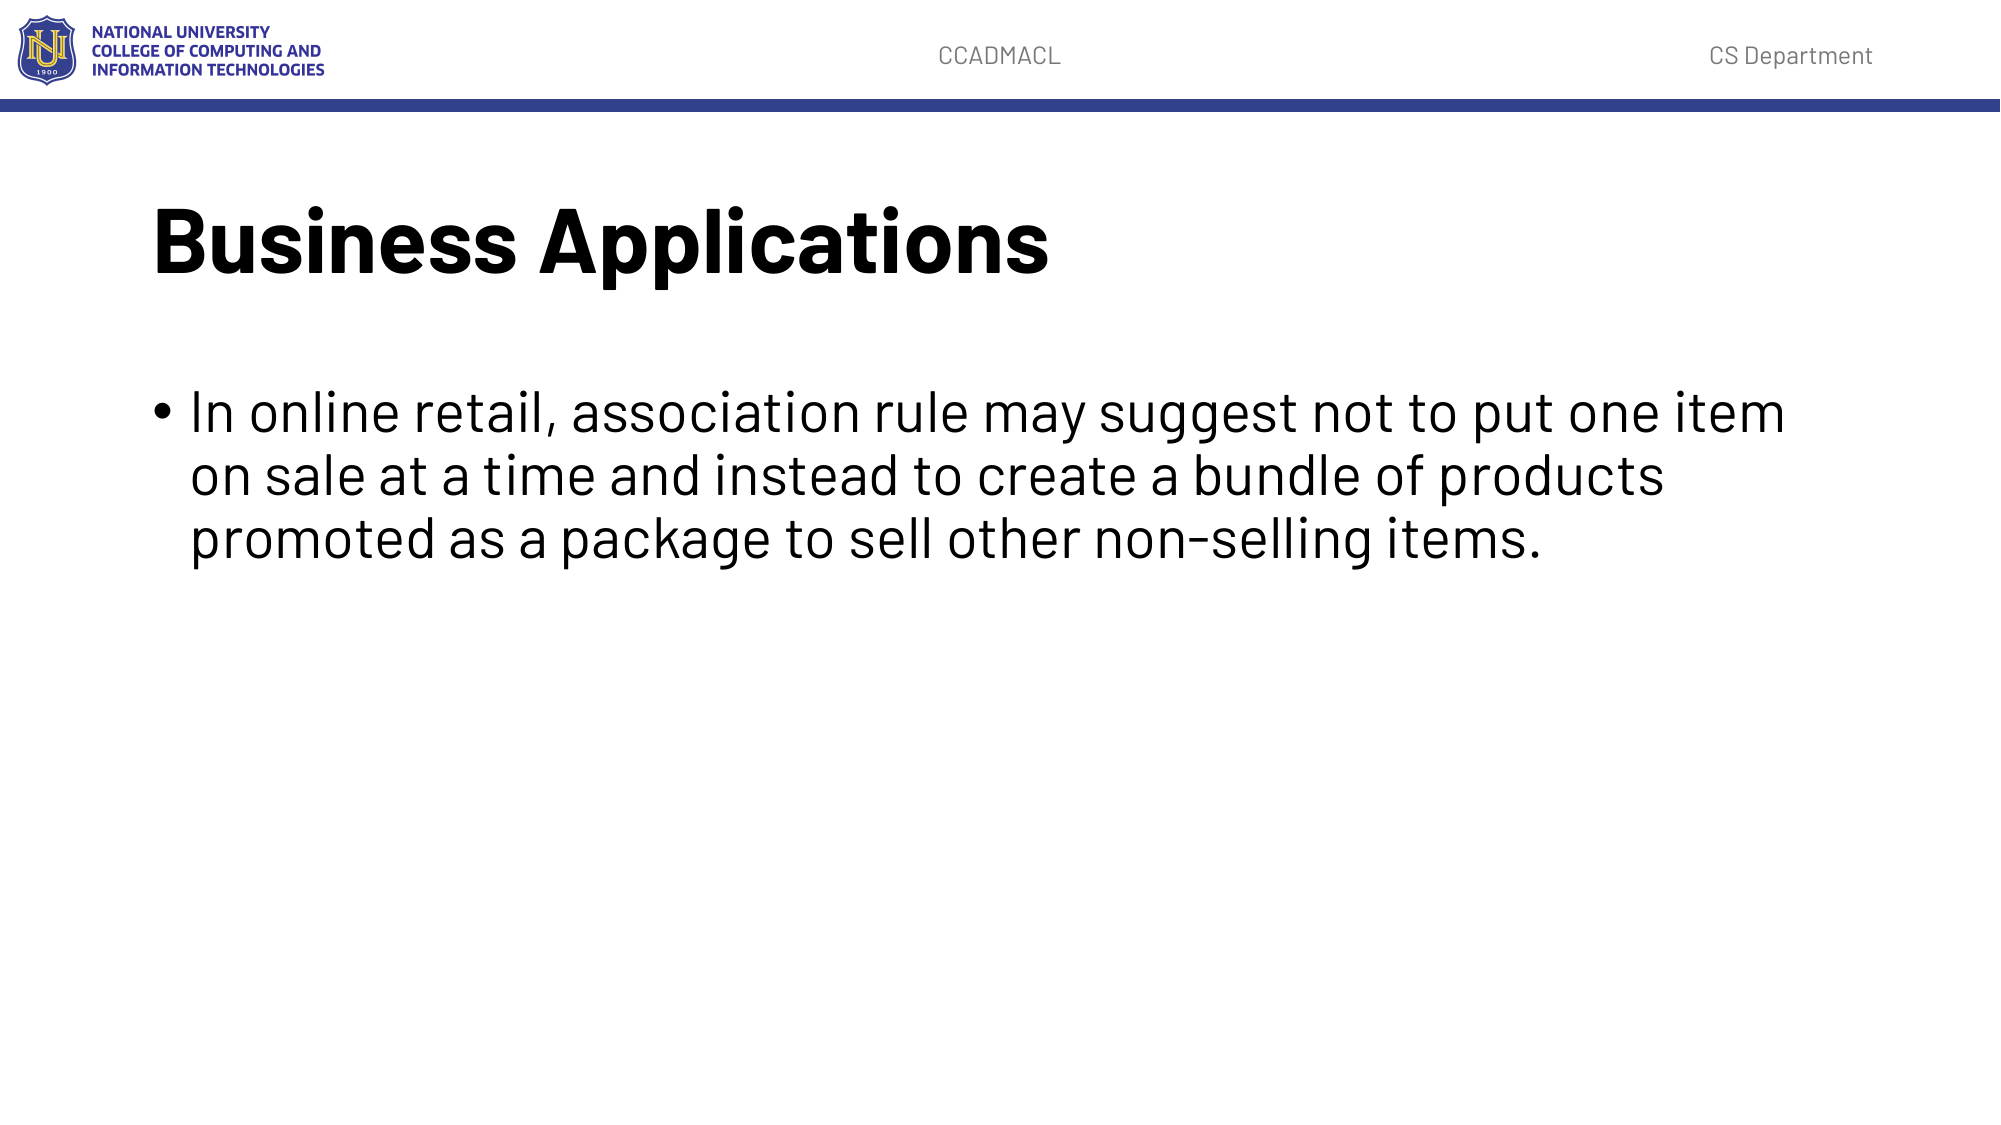

# Business Applications
In online retail, association rule may suggest not to put one item on sale at a time and instead to create a bundle of products promoted as a package to sell other non-selling items.